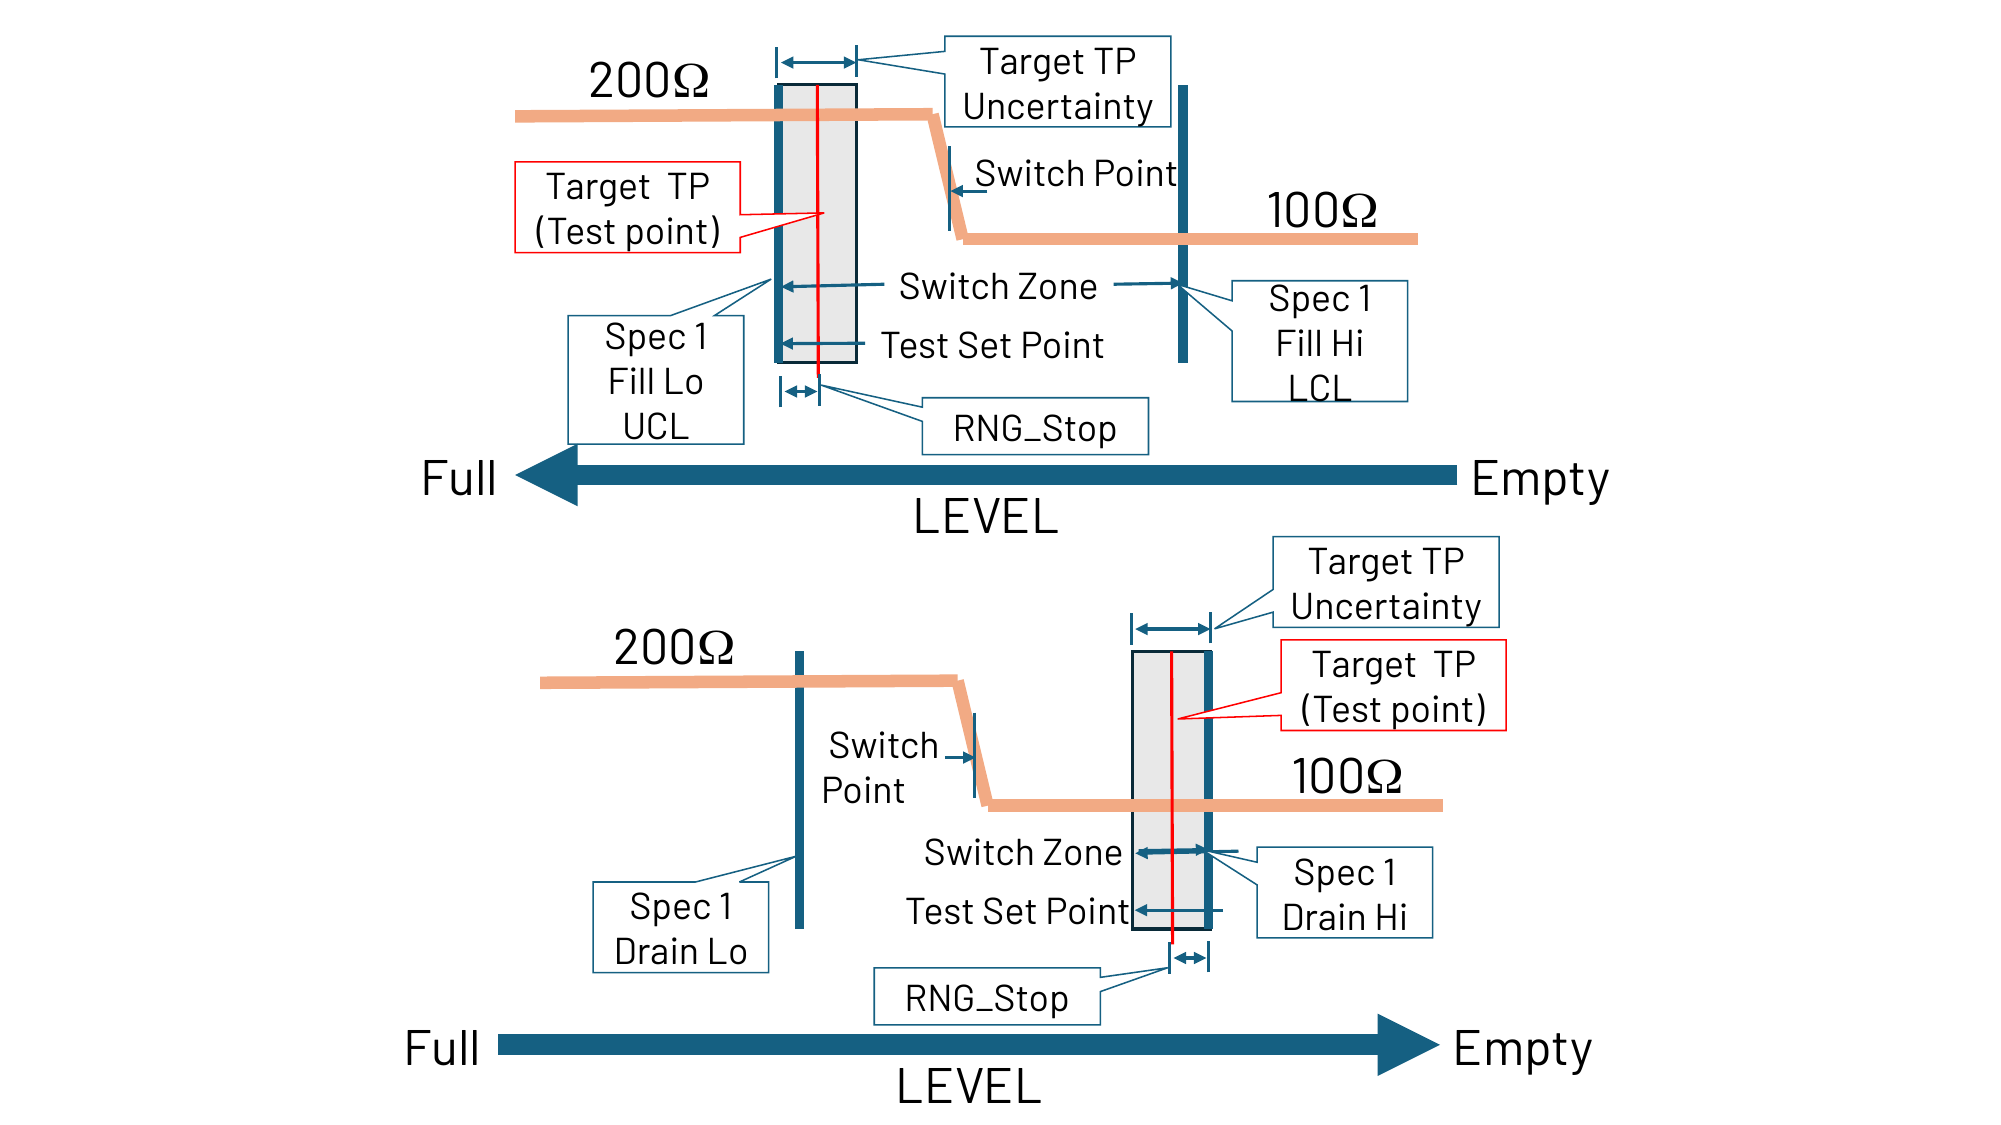

Target TP Uncertainty
200Ω

 Switch Point
Target  TP
(Test point)
100Ω
Switch Zone
Spec 1 Fill Hi
LCL
Test Set Point
Spec 1 Fill Lo
UCL
RNG_Stop
Full
Empty
LEVEL
Target TP Uncertainty
200Ω
Target  TP
(Test point)

 Switch
Point
100Ω
Switch Zone
Spec 1 Drain Hi
Test Set Point
Spec 1 Drain Lo
RNG_Stop
Full
Empty
LEVEL